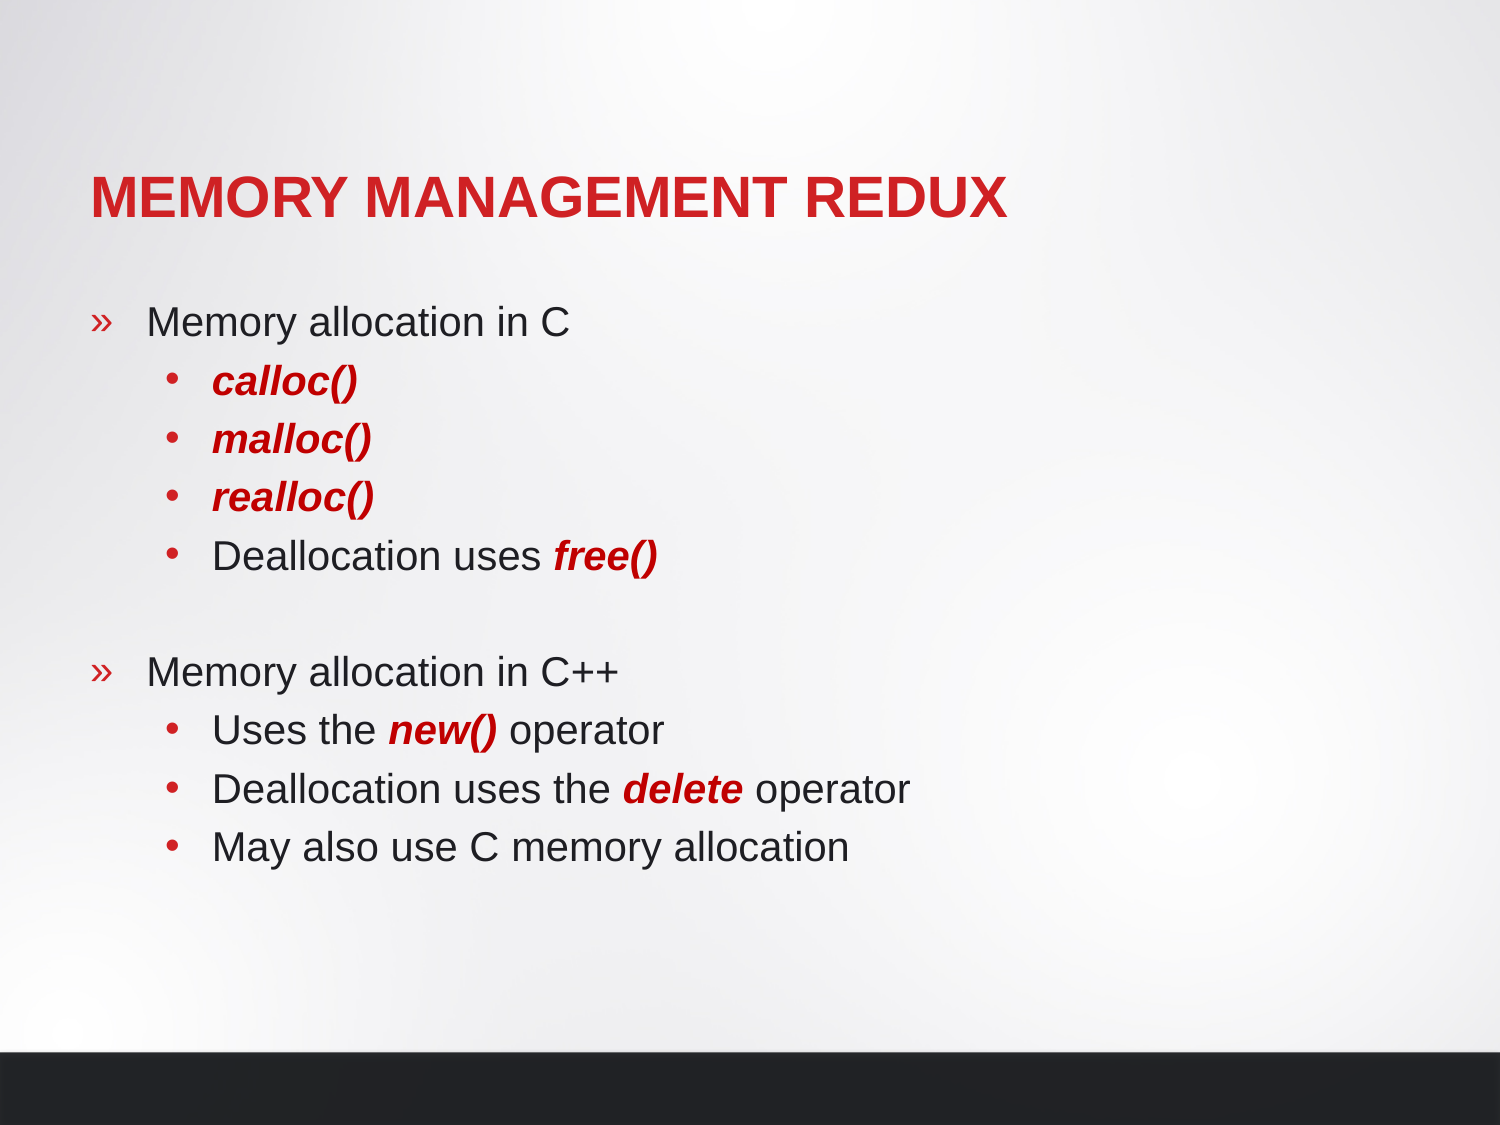

# Memory management redux
Memory allocation in C
calloc()
malloc()
realloc()
Deallocation uses free()

Memory allocation in C++
Uses the new() operator
Deallocation uses the delete operator
May also use C memory allocation